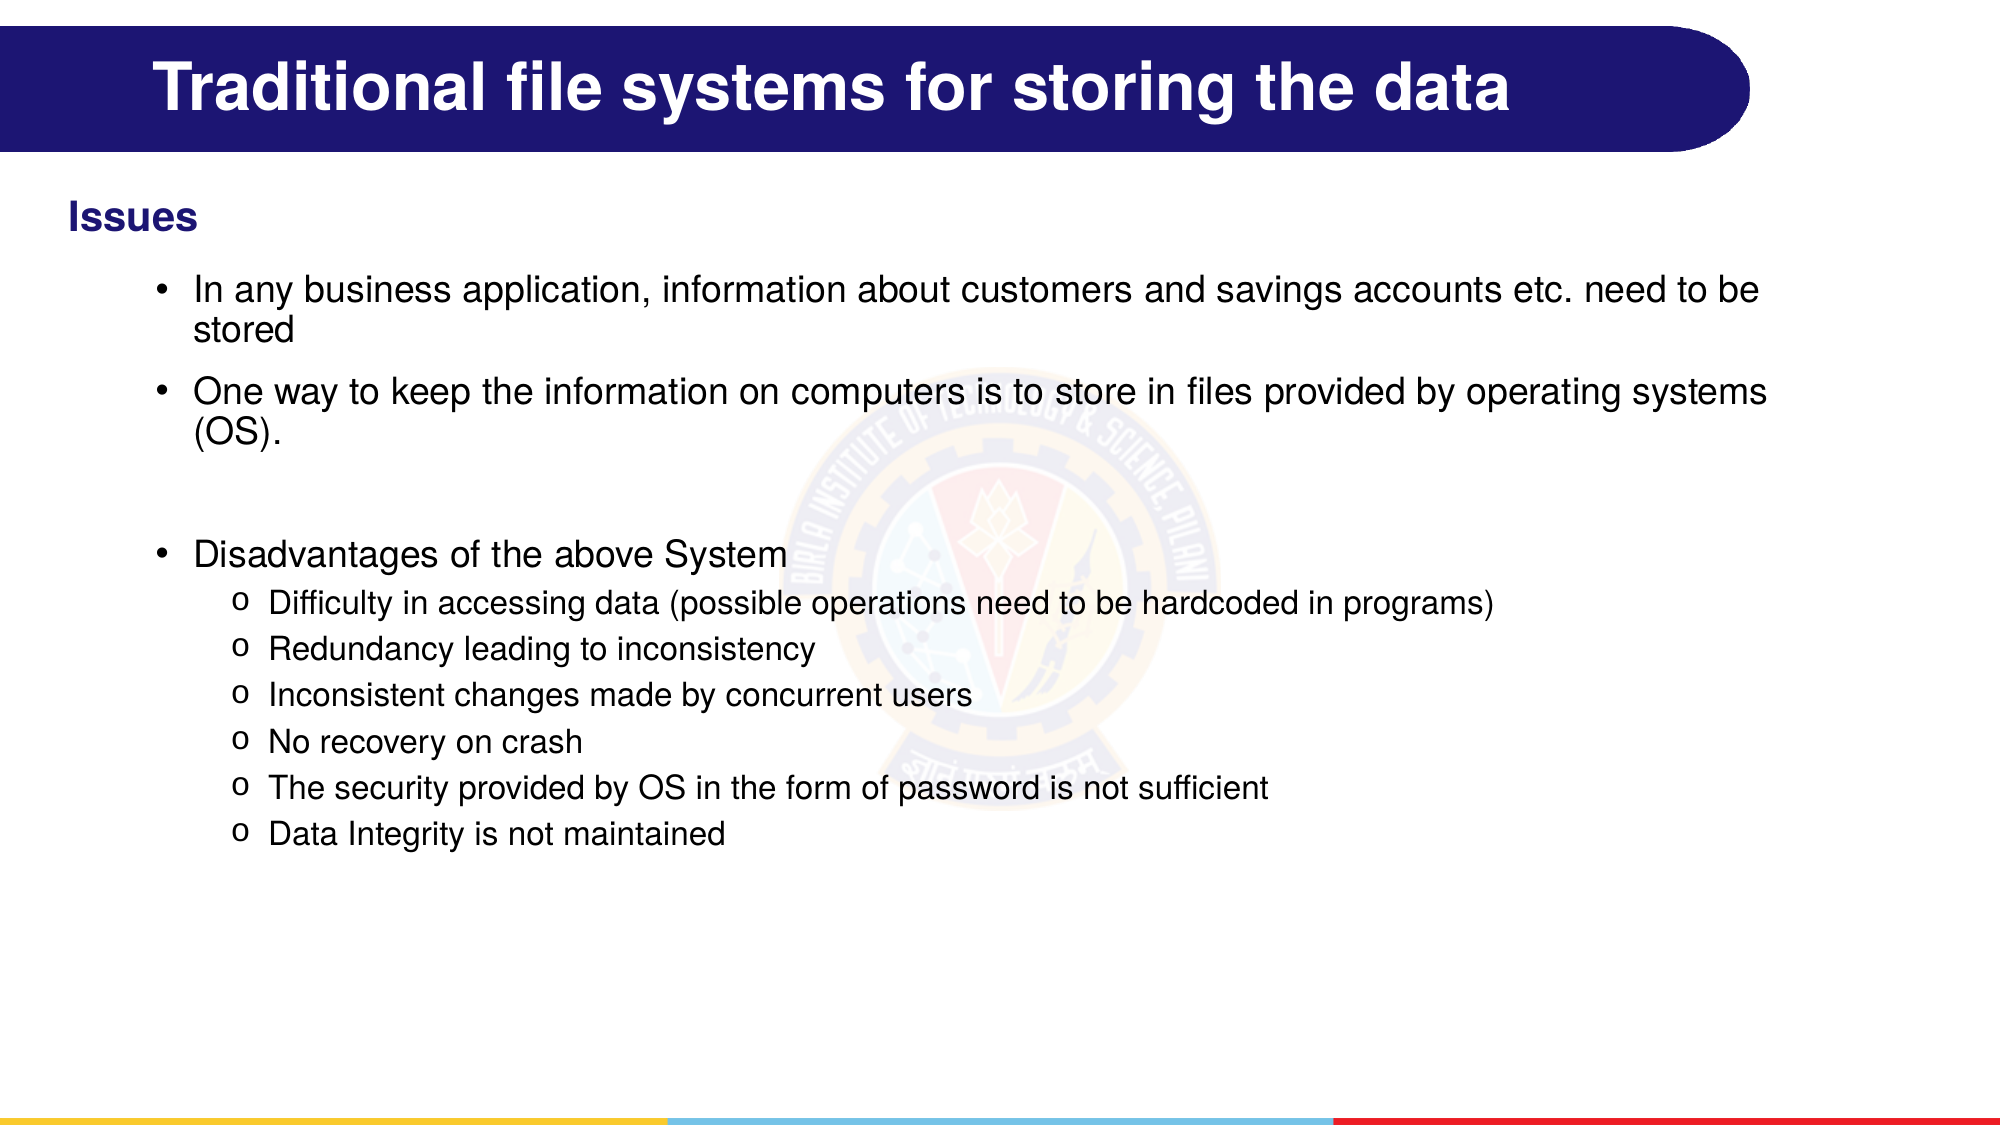

# Traditional file systems for storing the data
Issues
In any business application, information about customers and savings accounts etc. need to be stored
One way to keep the information on computers is to store in files provided by operating systems (OS).

Disadvantages of the above System
Difficulty in accessing data (possible operations need to be hardcoded in programs)
Redundancy leading to inconsistency
Inconsistent changes made by concurrent users
No recovery on crash
The security provided by OS in the form of password is not sufficient
Data Integrity is not maintained